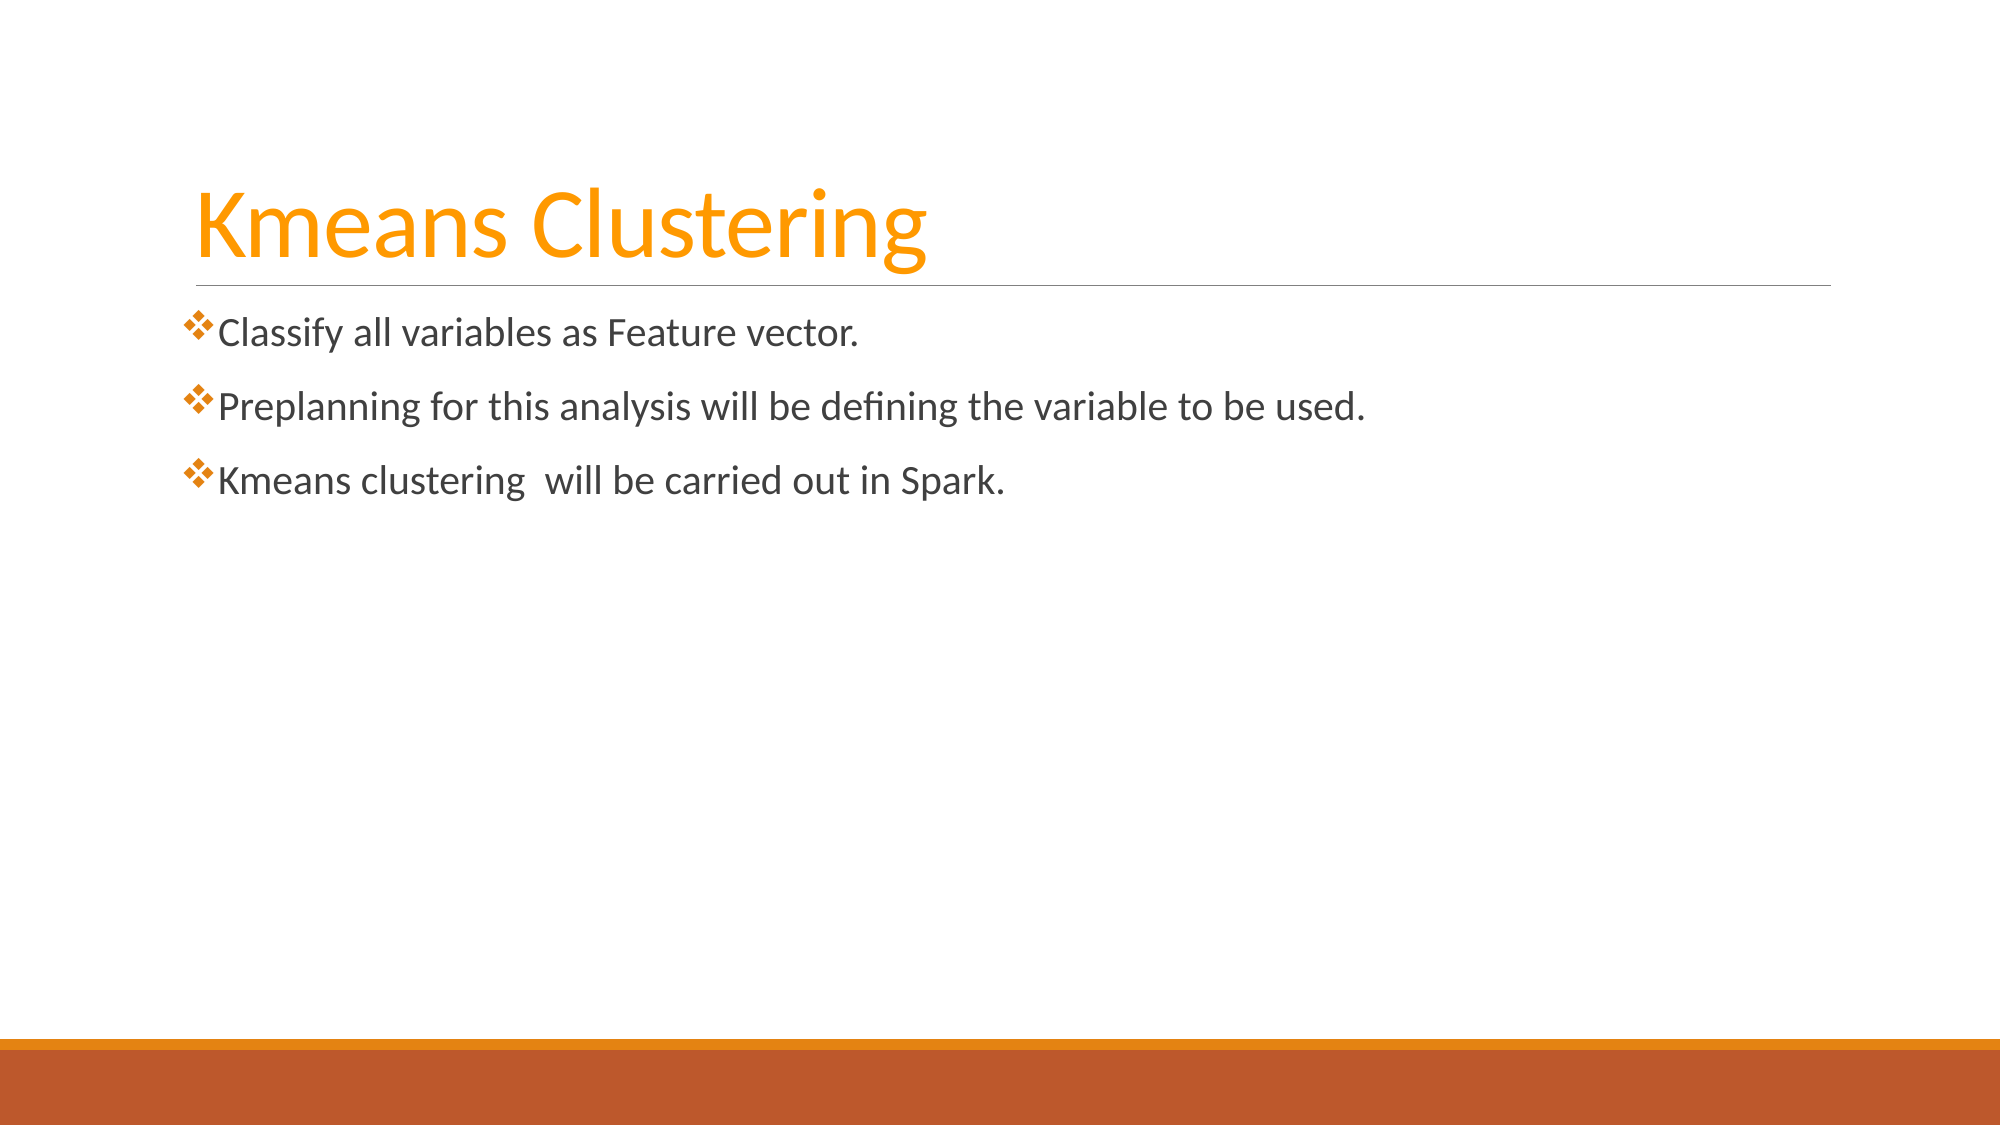

# Kmeans Clustering
Classify all variables as Feature vector.
Preplanning for this analysis will be defining the variable to be used.
Kmeans clustering  will be carried out in Spark.